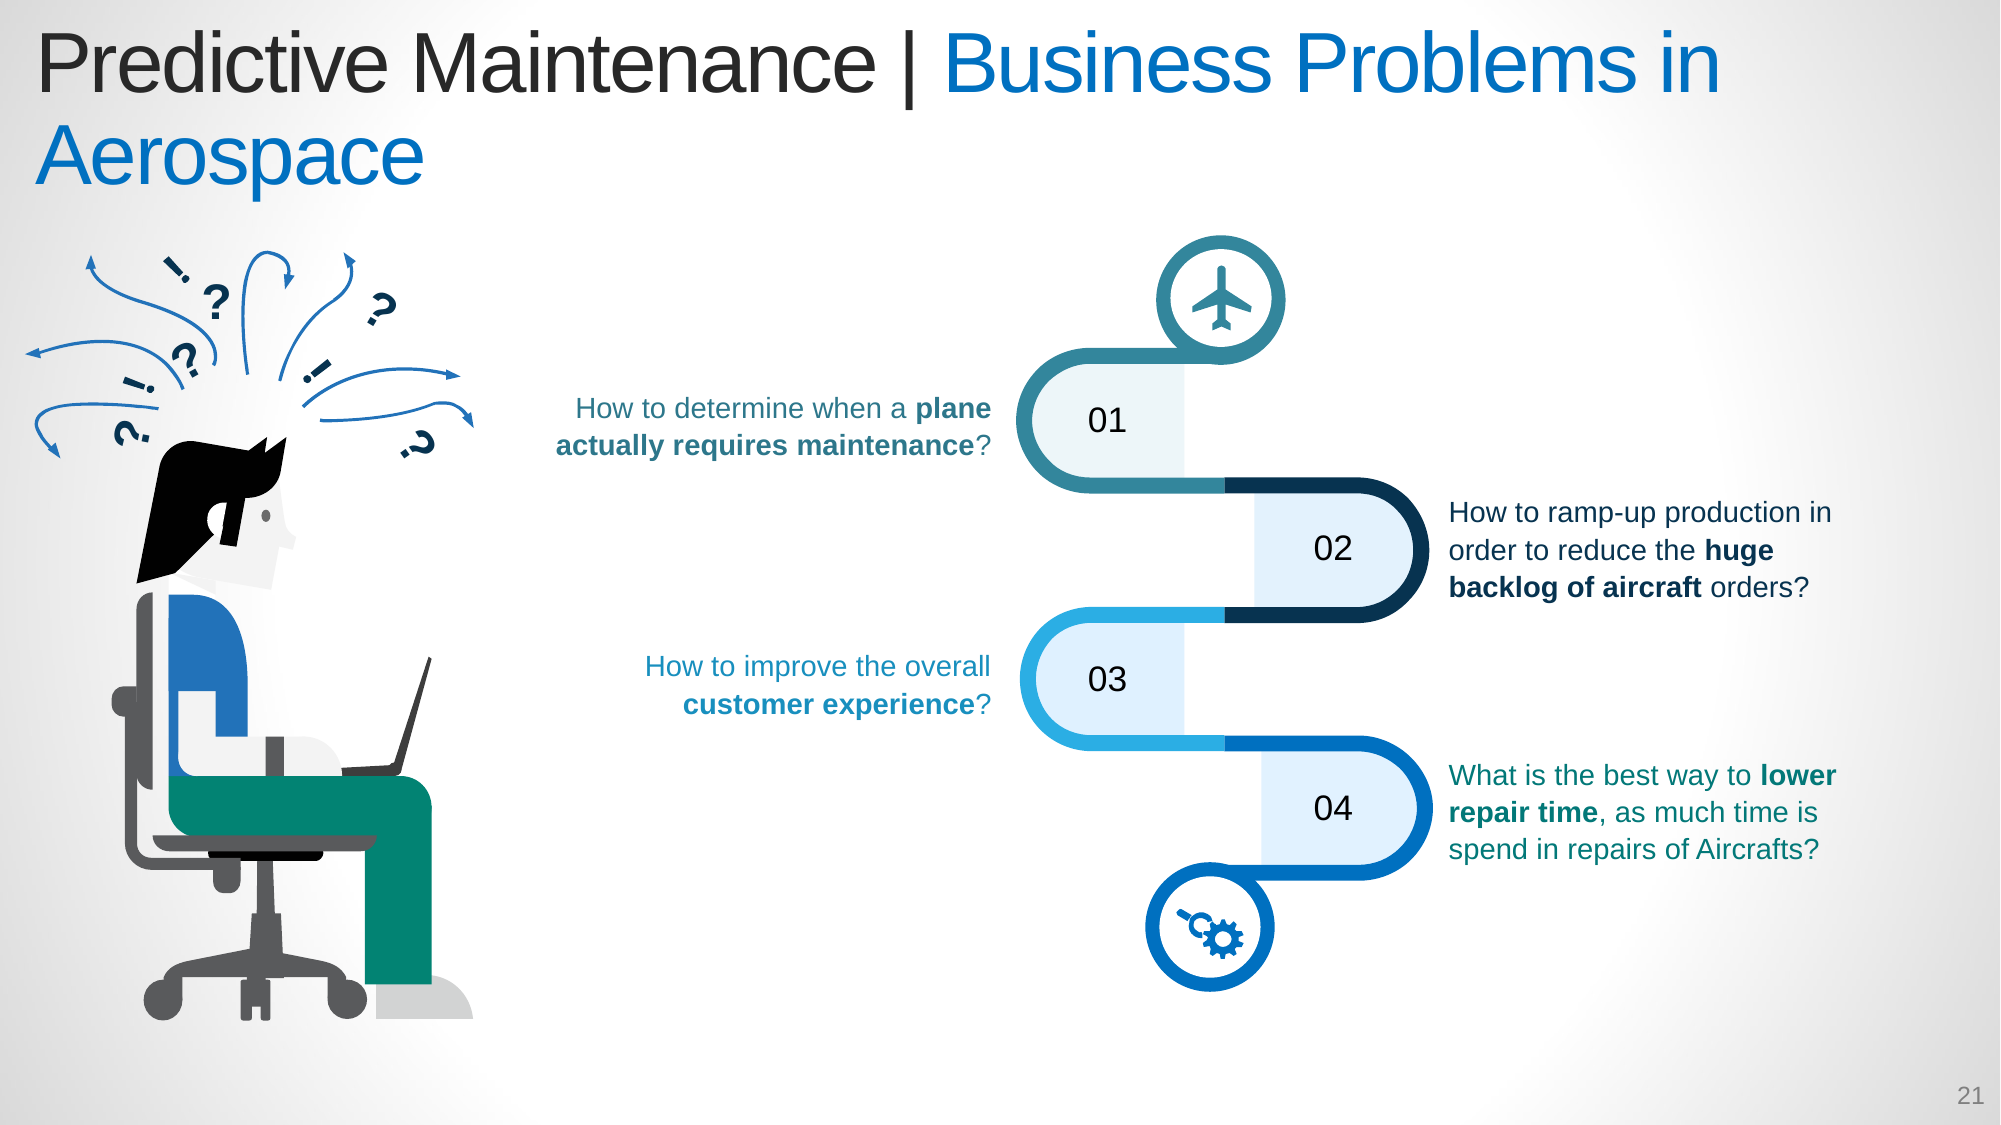

Predictive Maintenance | Business Problems in Aerospace

How to determine when a plane actually requires maintenance?
01

How to ramp-up production in order to reduce the huge backlog of aircraft orders?
02

How to improve the overall customer experience?
03

What is the best way to lower repair time, as much time is spend in repairs of Aircrafts?
04

?

?

?

?

?

21